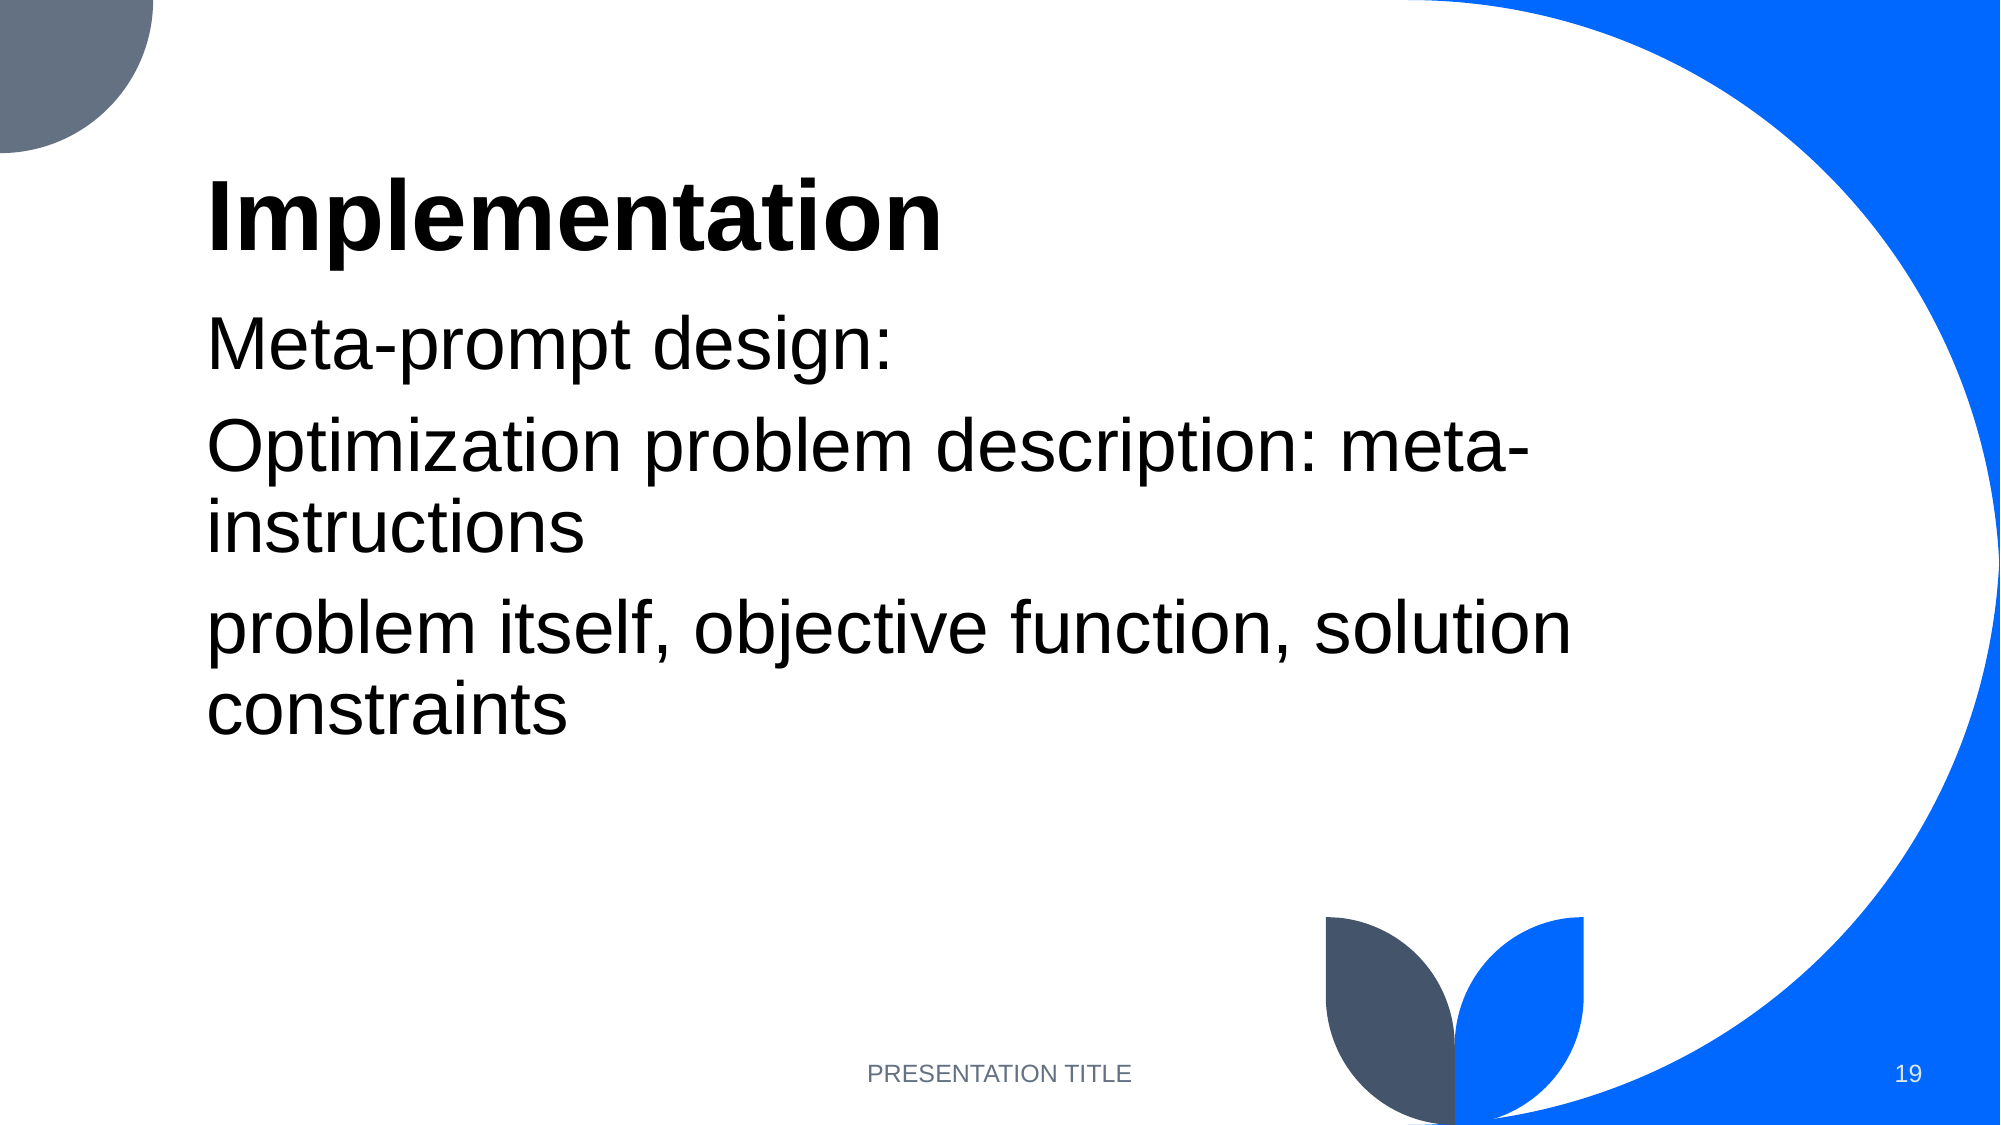

# Implementation
Meta-prompt design:
Optimization problem description: meta-instructions
problem itself, objective function, solution constraints

PRESENTATION TITLE
19